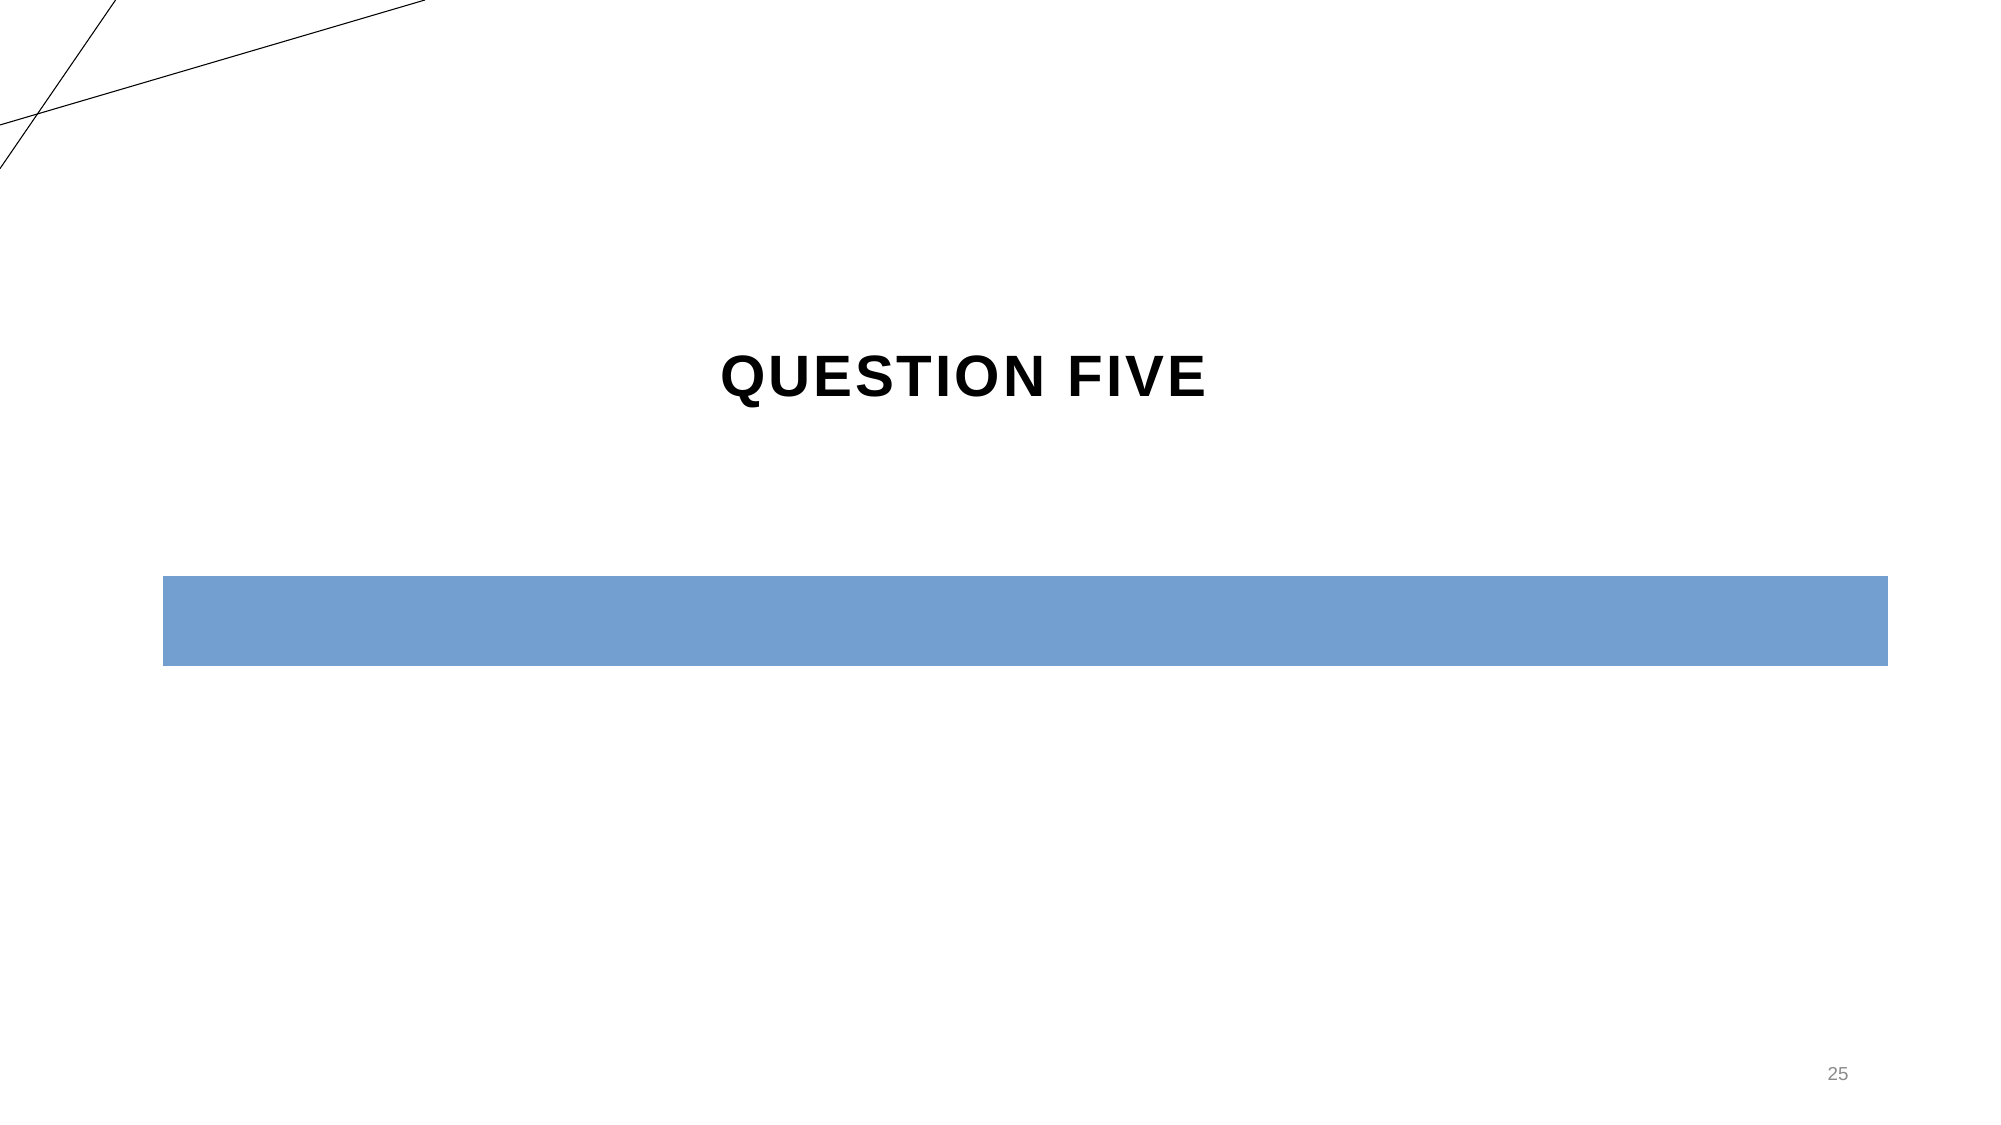

# Question five
Are there a common organisms with ARM genes between the two diets?
25